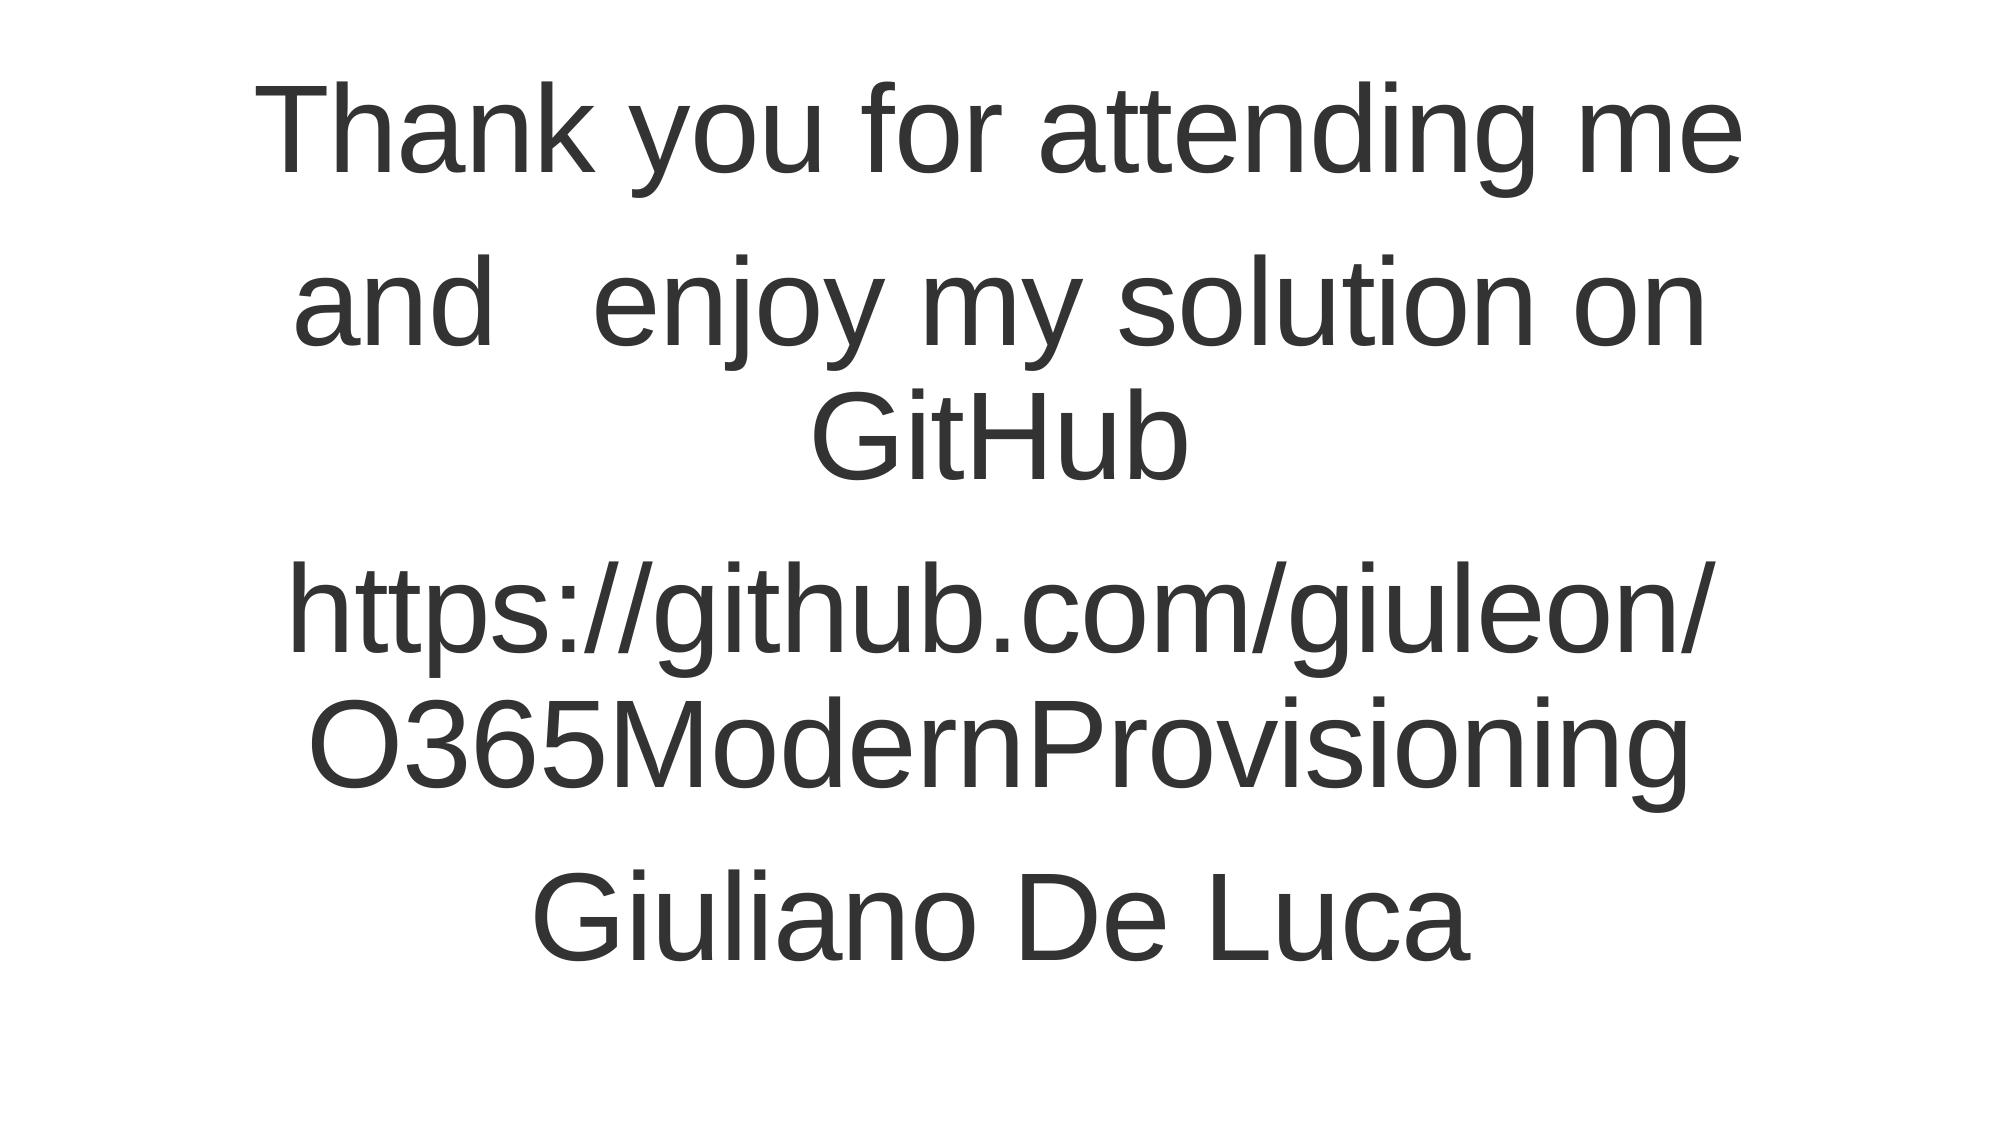

Thank you for attending me
and	enjoy my solution on GitHub
https://github.com/giuleon/O365ModernProvisioning
Giuliano De Luca